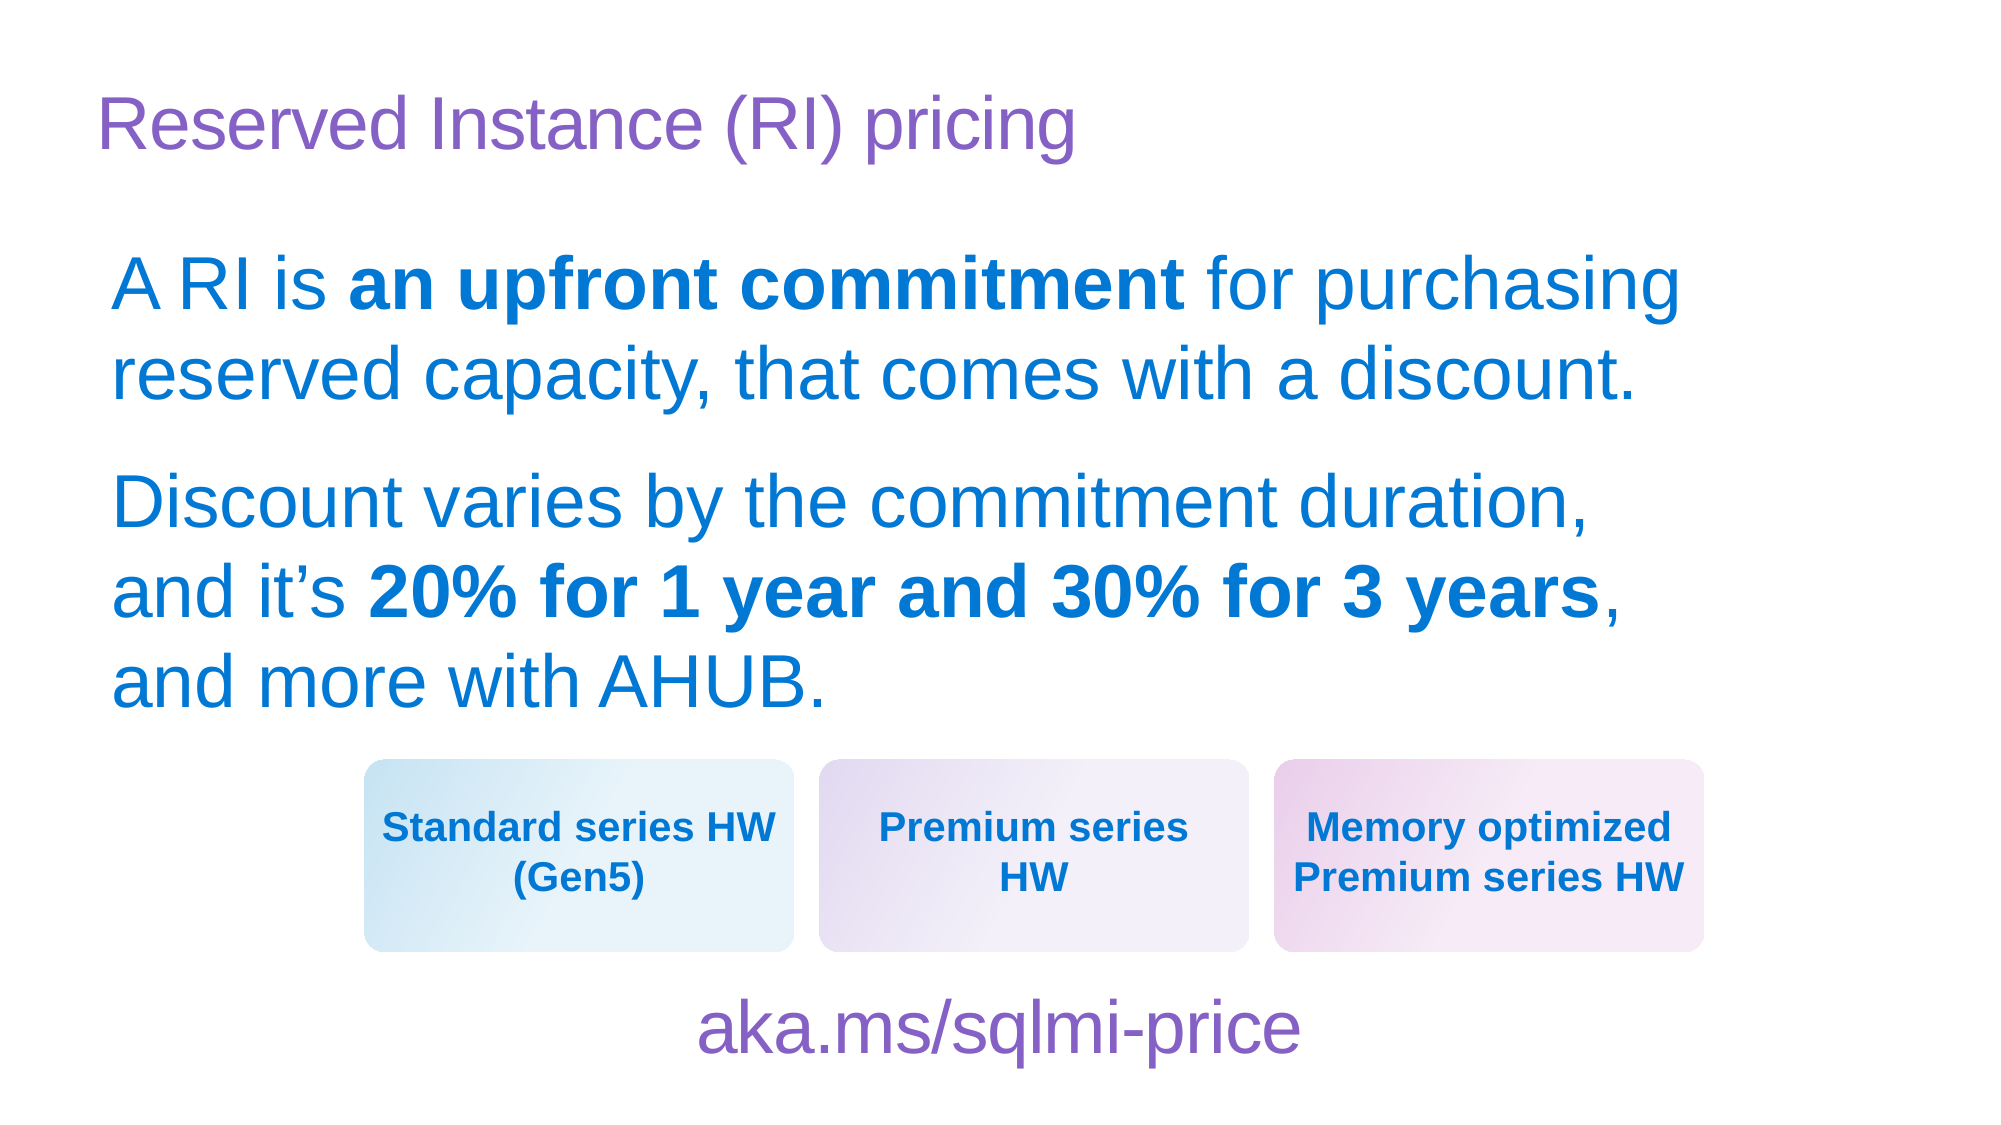

# Reserved Instance (RI) pricing
A RI is an upfront commitment for purchasing reserved capacity, that comes with a discount.
Discount varies by the commitment duration, and it’s 20% for 1 year and 30% for 3 years, and more with AHUB.

Standard series HW
(Gen5)
Premium series
HW
Memory optimized
Premium series HW
aka.ms/sqlmi-price